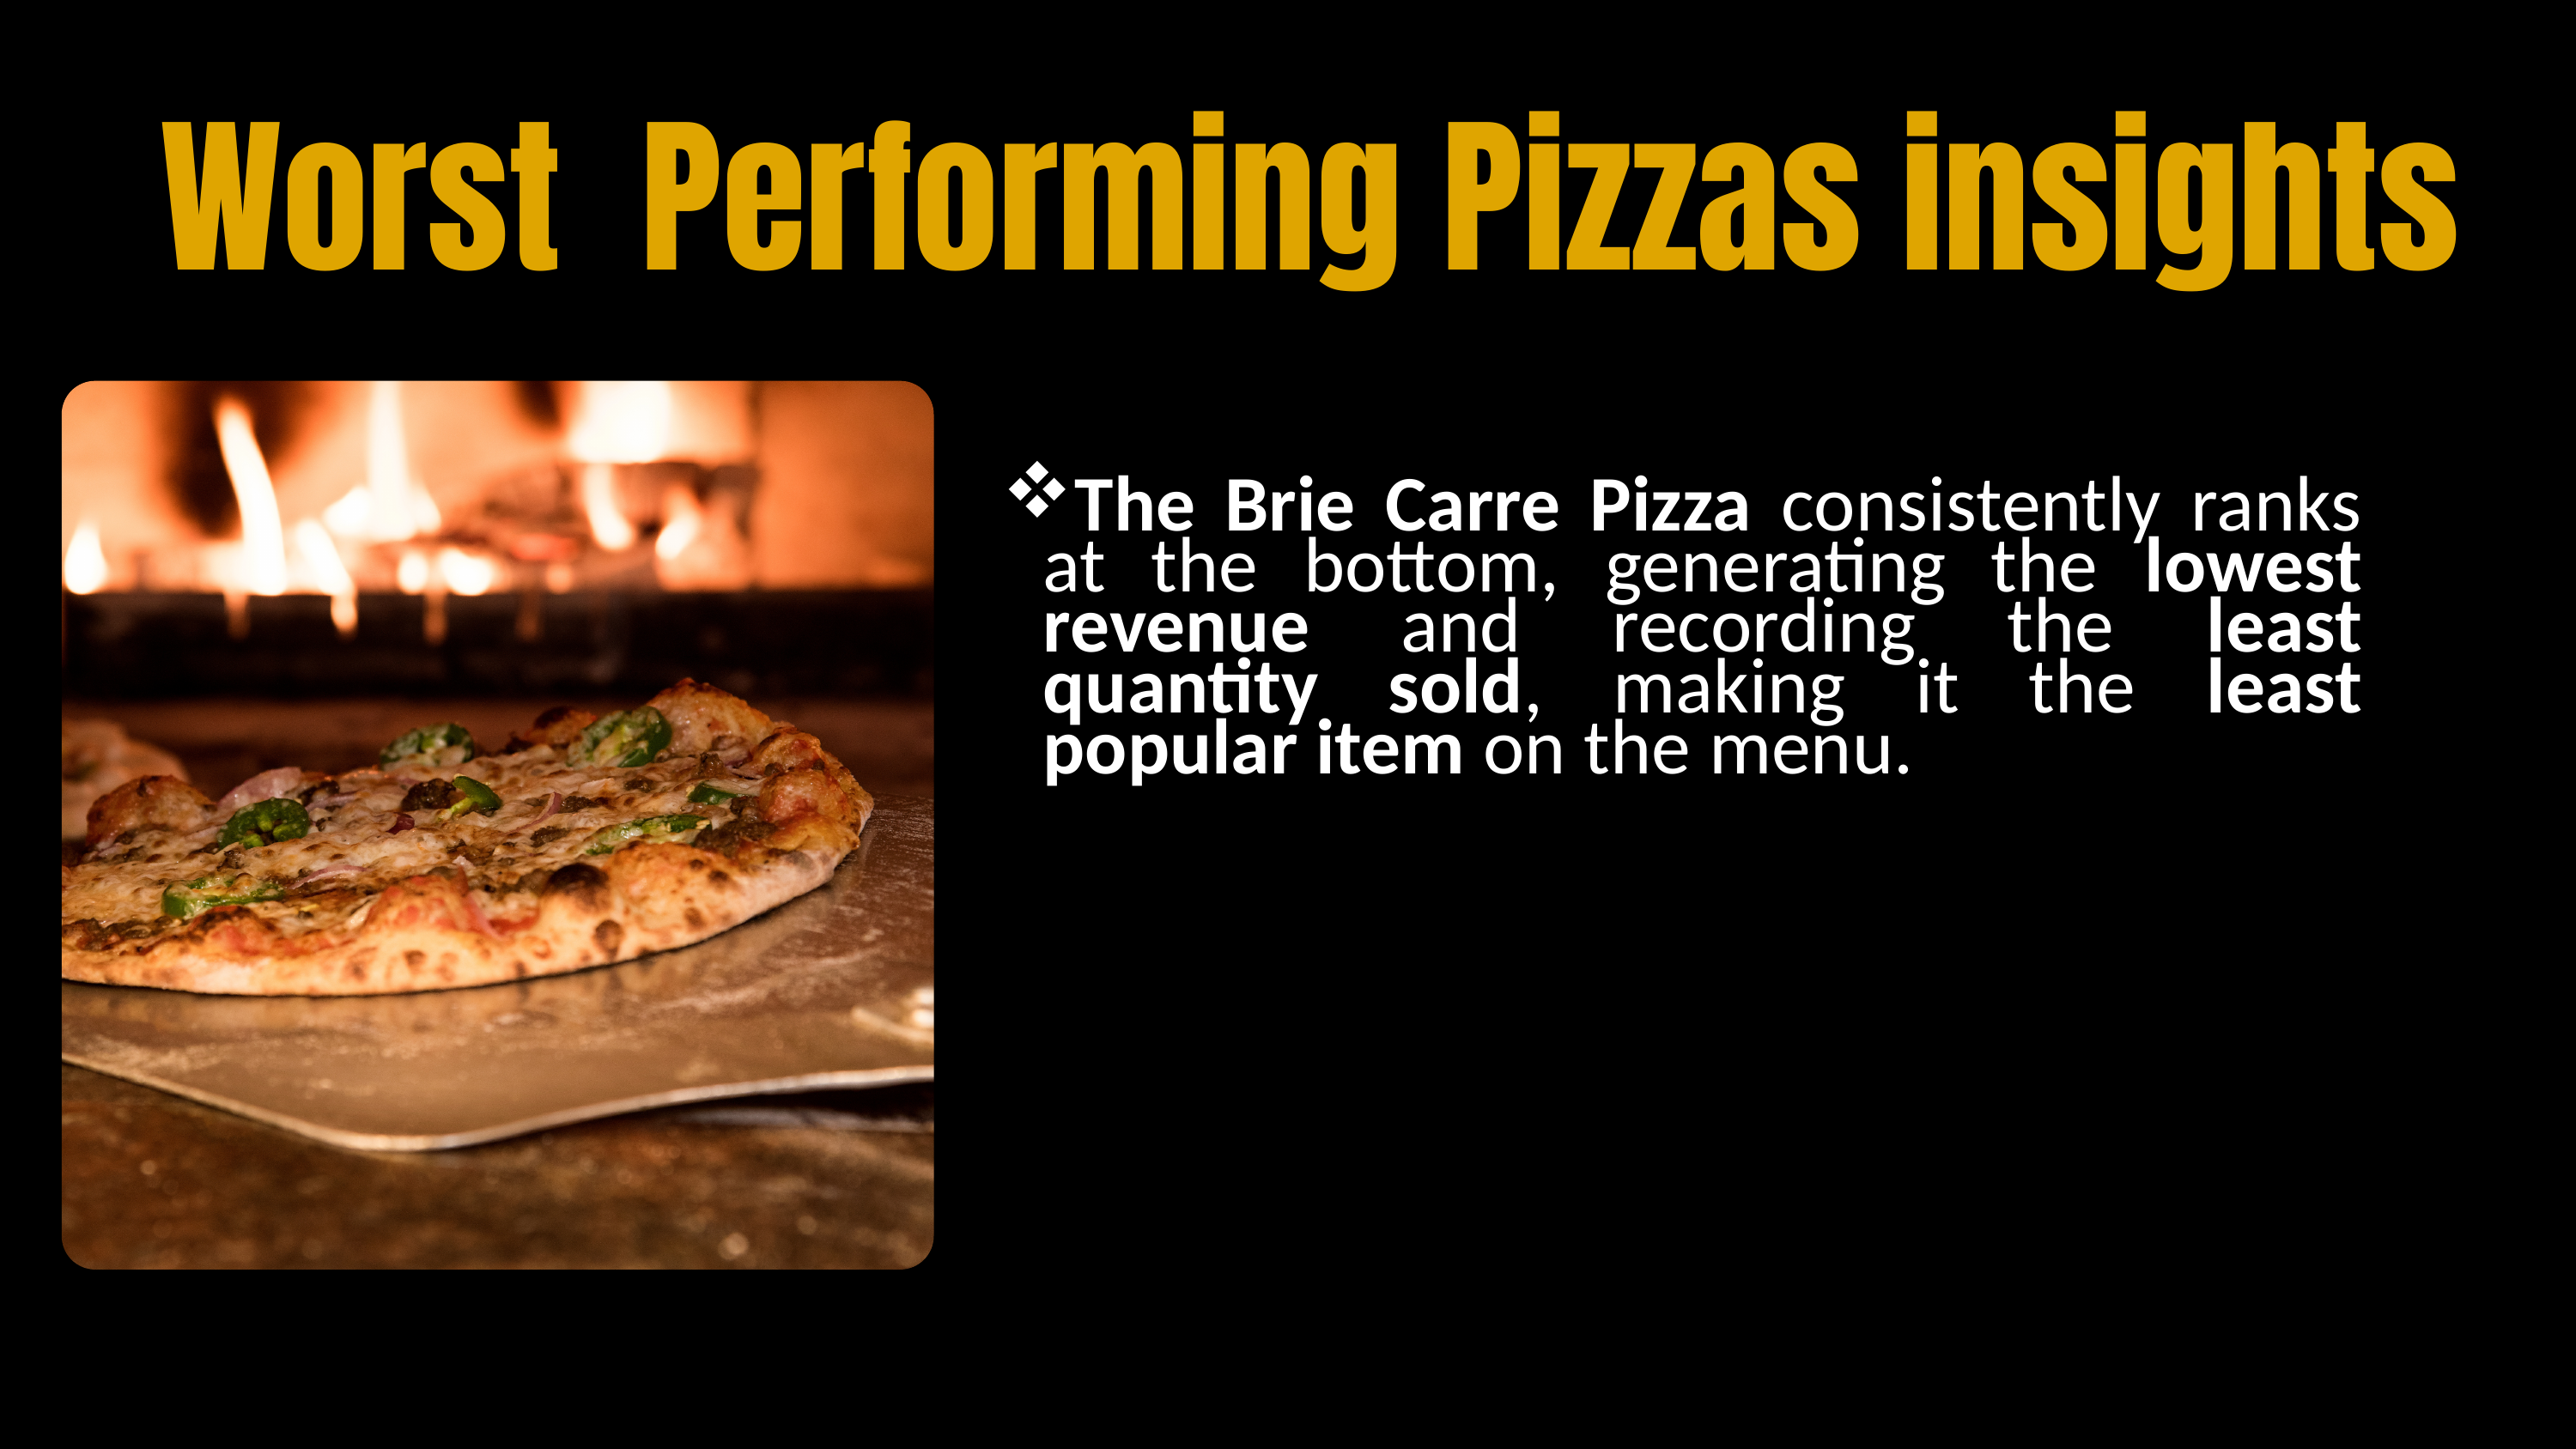

Worst  Performing Pizzas insights

Learn More
The Brie Carre Pizza consistently ranks at the bottom, generating the lowest revenue and recording the least quantity sold, making it the least popular item on the menu.